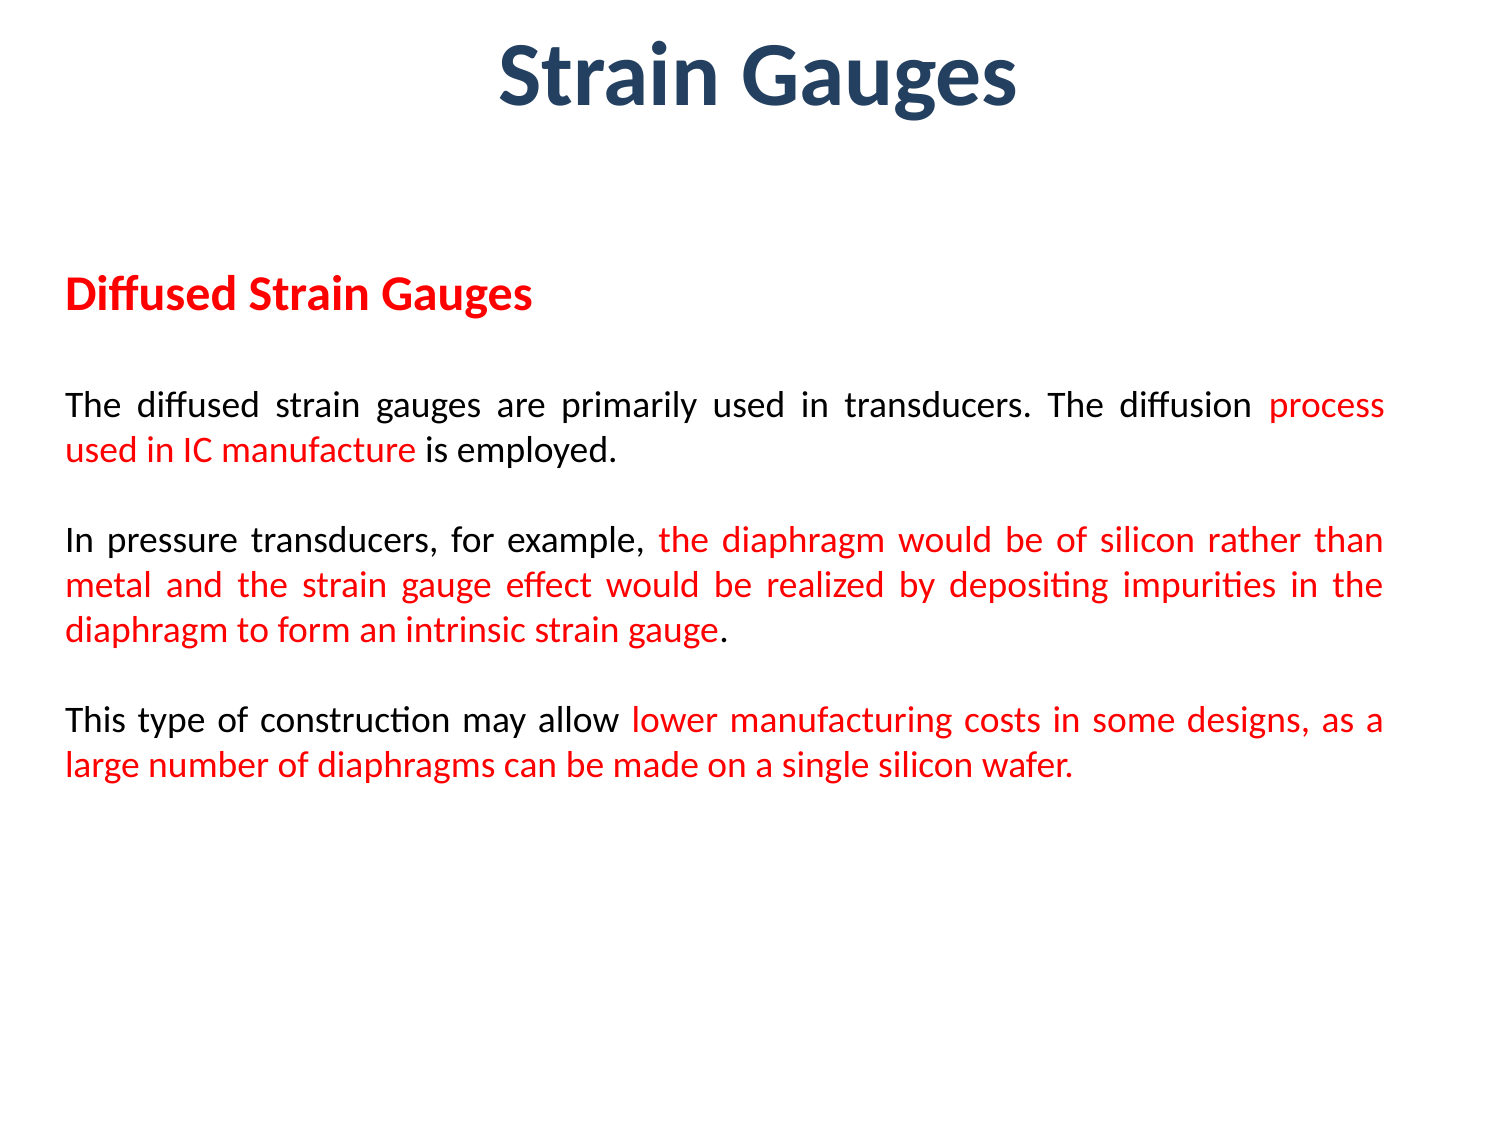

# Strain Gauges
Diffused Strain Gauges

The diffused strain gauges are primarily used in transducers. The diffusion process used in IC manufacture is employed.

In pressure transducers, for example, the diaphragm would be of silicon rather than metal and the strain gauge effect would be realized by depositing impurities in the diaphragm to form an intrinsic strain gauge.

This type of construction may allow lower manufacturing costs in some designs, as a large number of diaphragms can be made on a single silicon wafer.